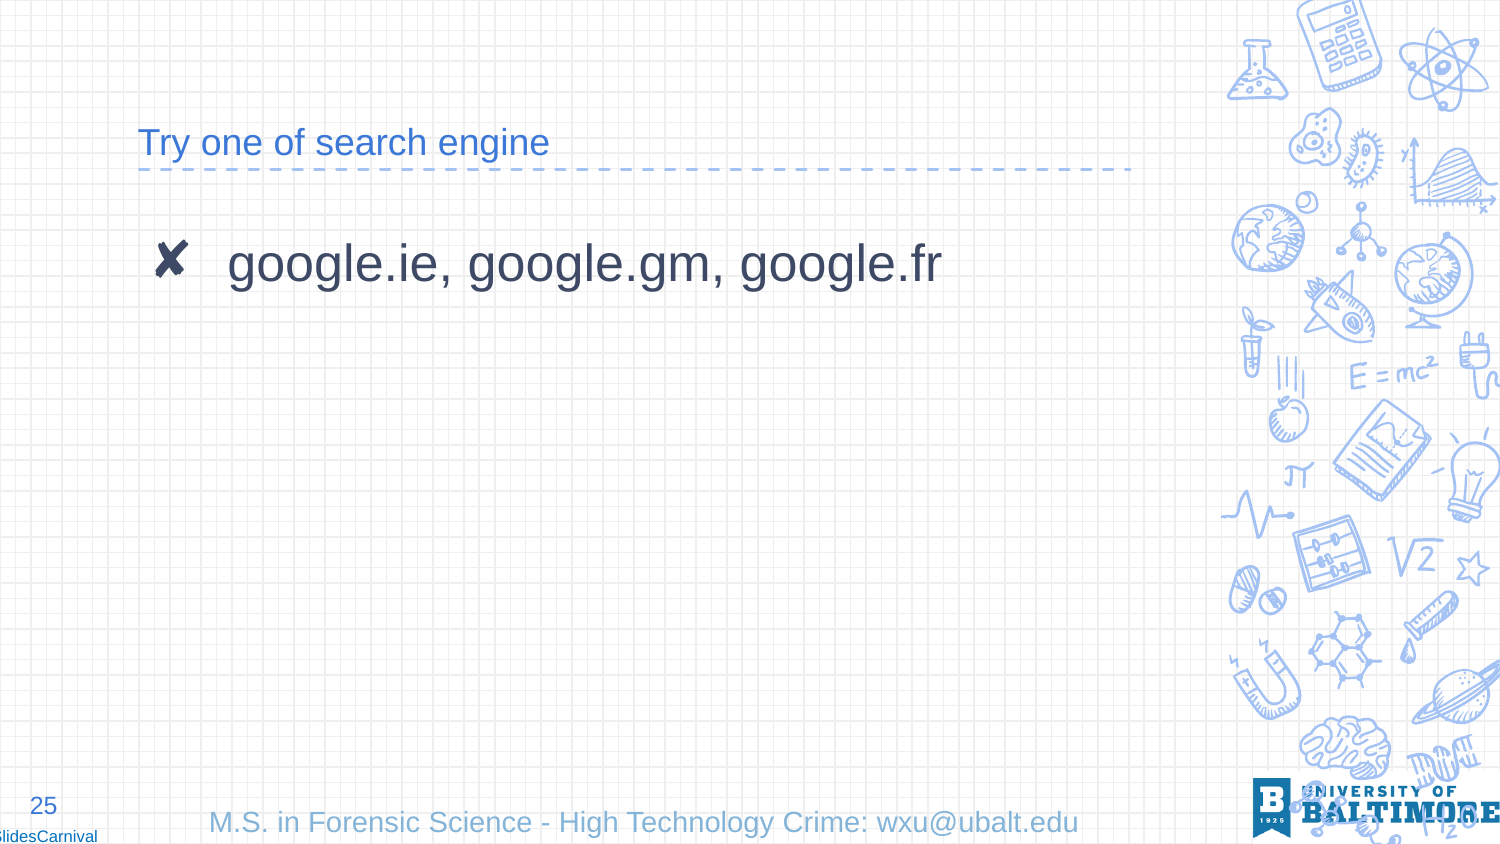

# Try one of search engine
 google.ie, google.gm, google.fr
25